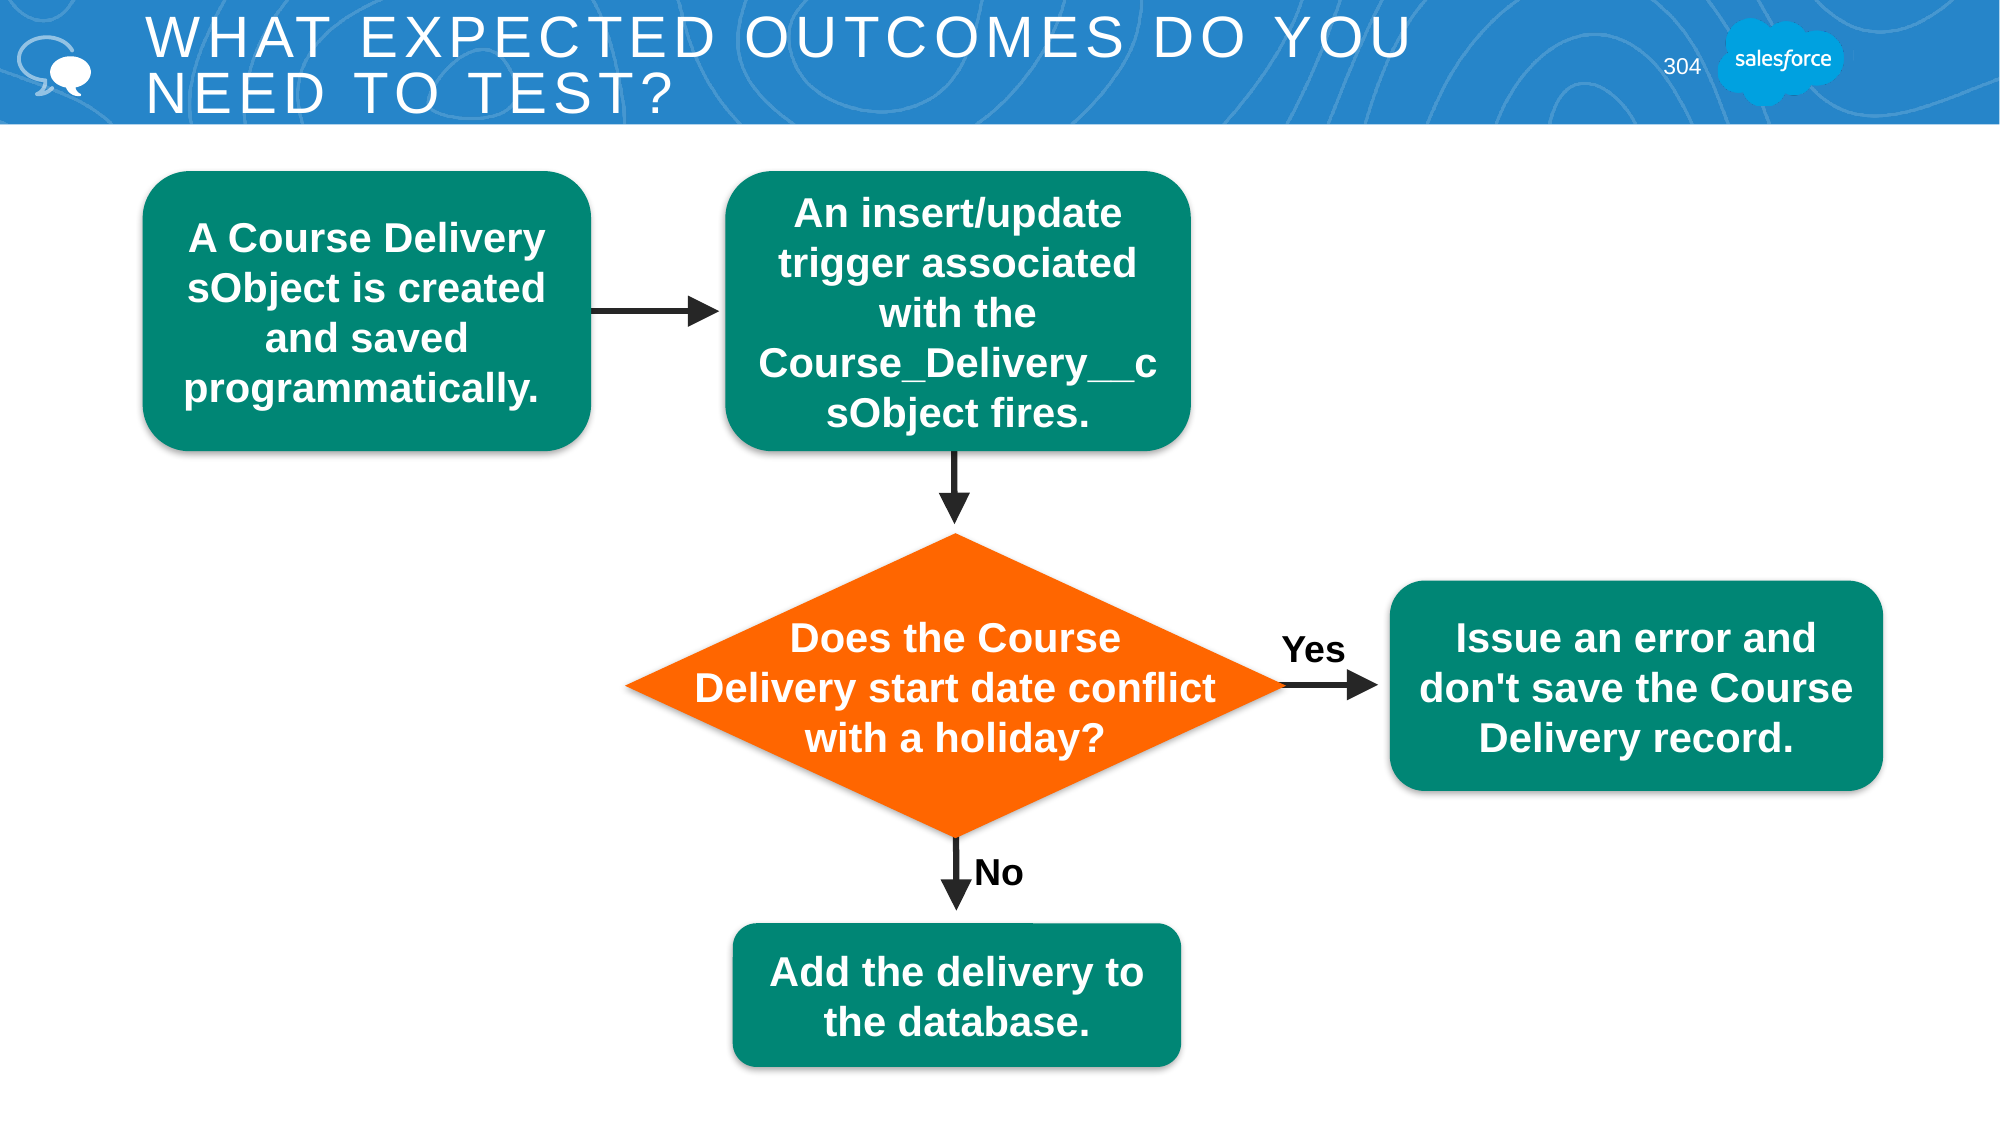

# What Expected Outcomes Do You Need to Test?
304
A Course Delivery sObject is created and saved programmatically.
An insert/update trigger associated with the Course_Delivery__c sObject fires.
Does the Course
Delivery start date conflict
with a holiday?
Issue an error and don't save the Course Delivery record.
Yes
No
Add the delivery to the database.